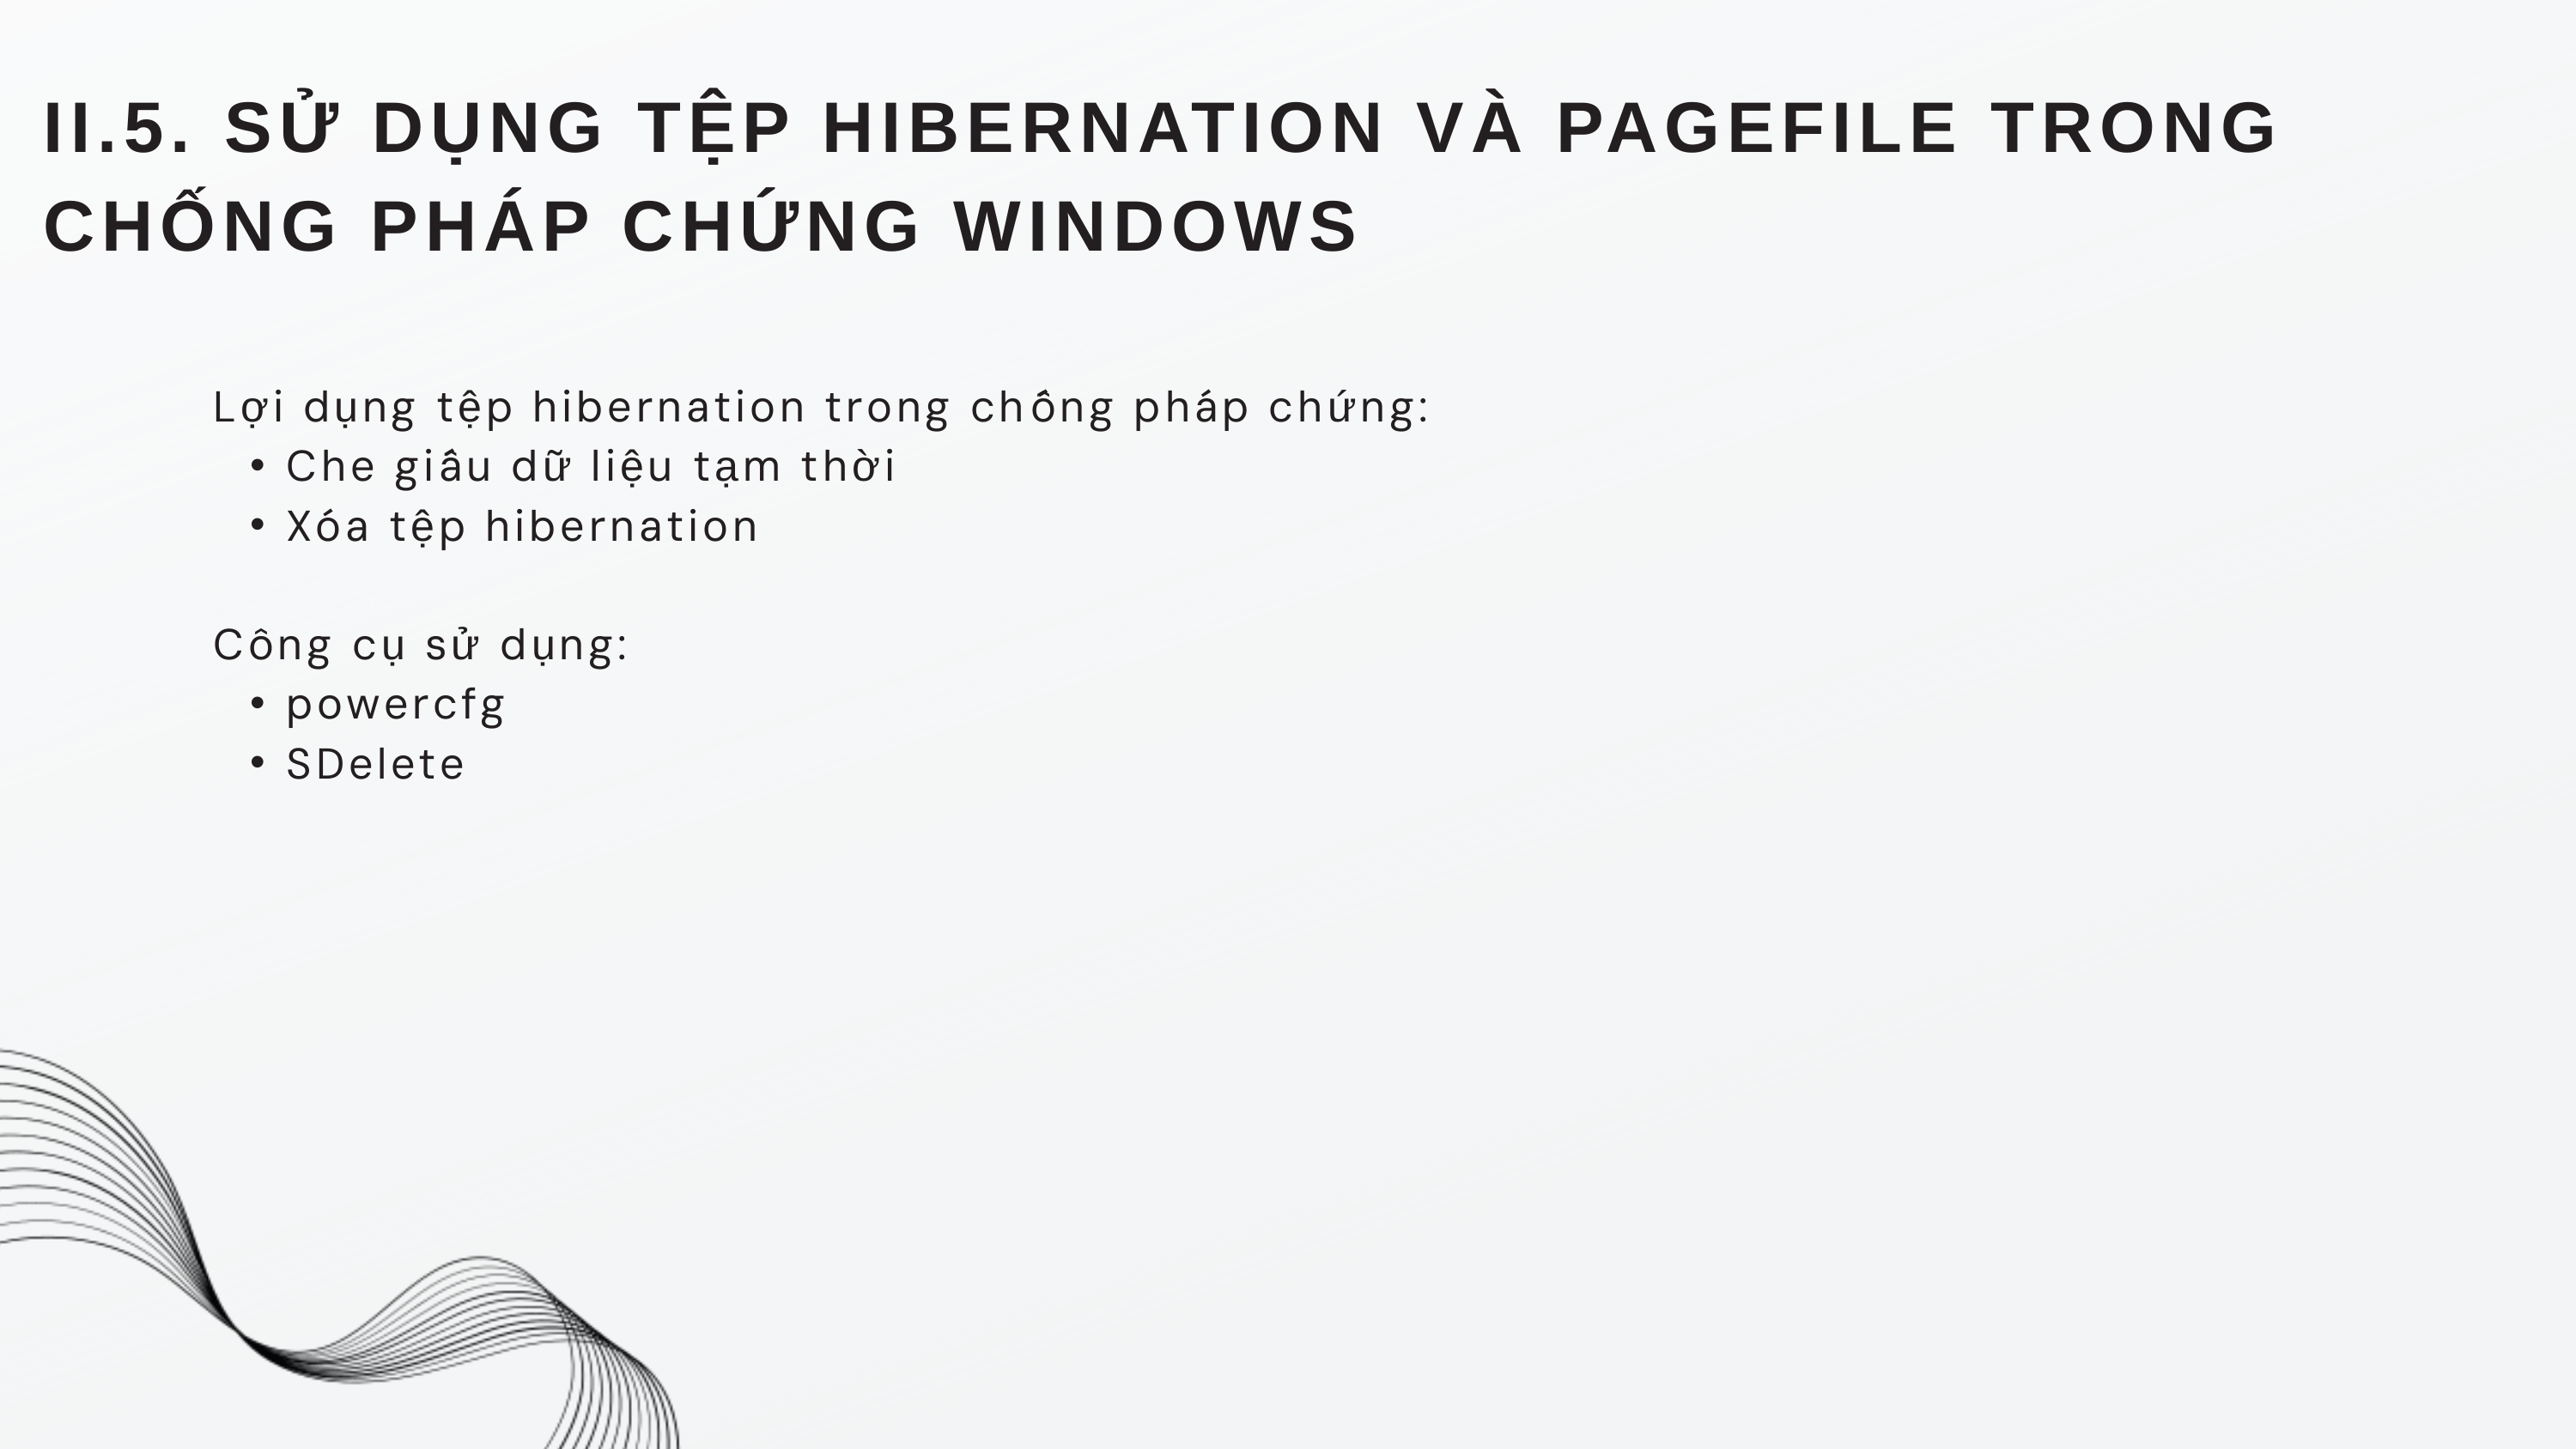

II.5. SỬ DỤNG TỆP HIBERNATION VÀ PAGEFILE TRONG CHỐNG PHÁP CHỨNG WINDOWS
Lợi dụng tệp hibernation trong chống pháp chứng:
Che giấu dữ liệu tạm thời
Xóa tệp hibernation

Công cụ sử dụng:
powercfg
SDelete